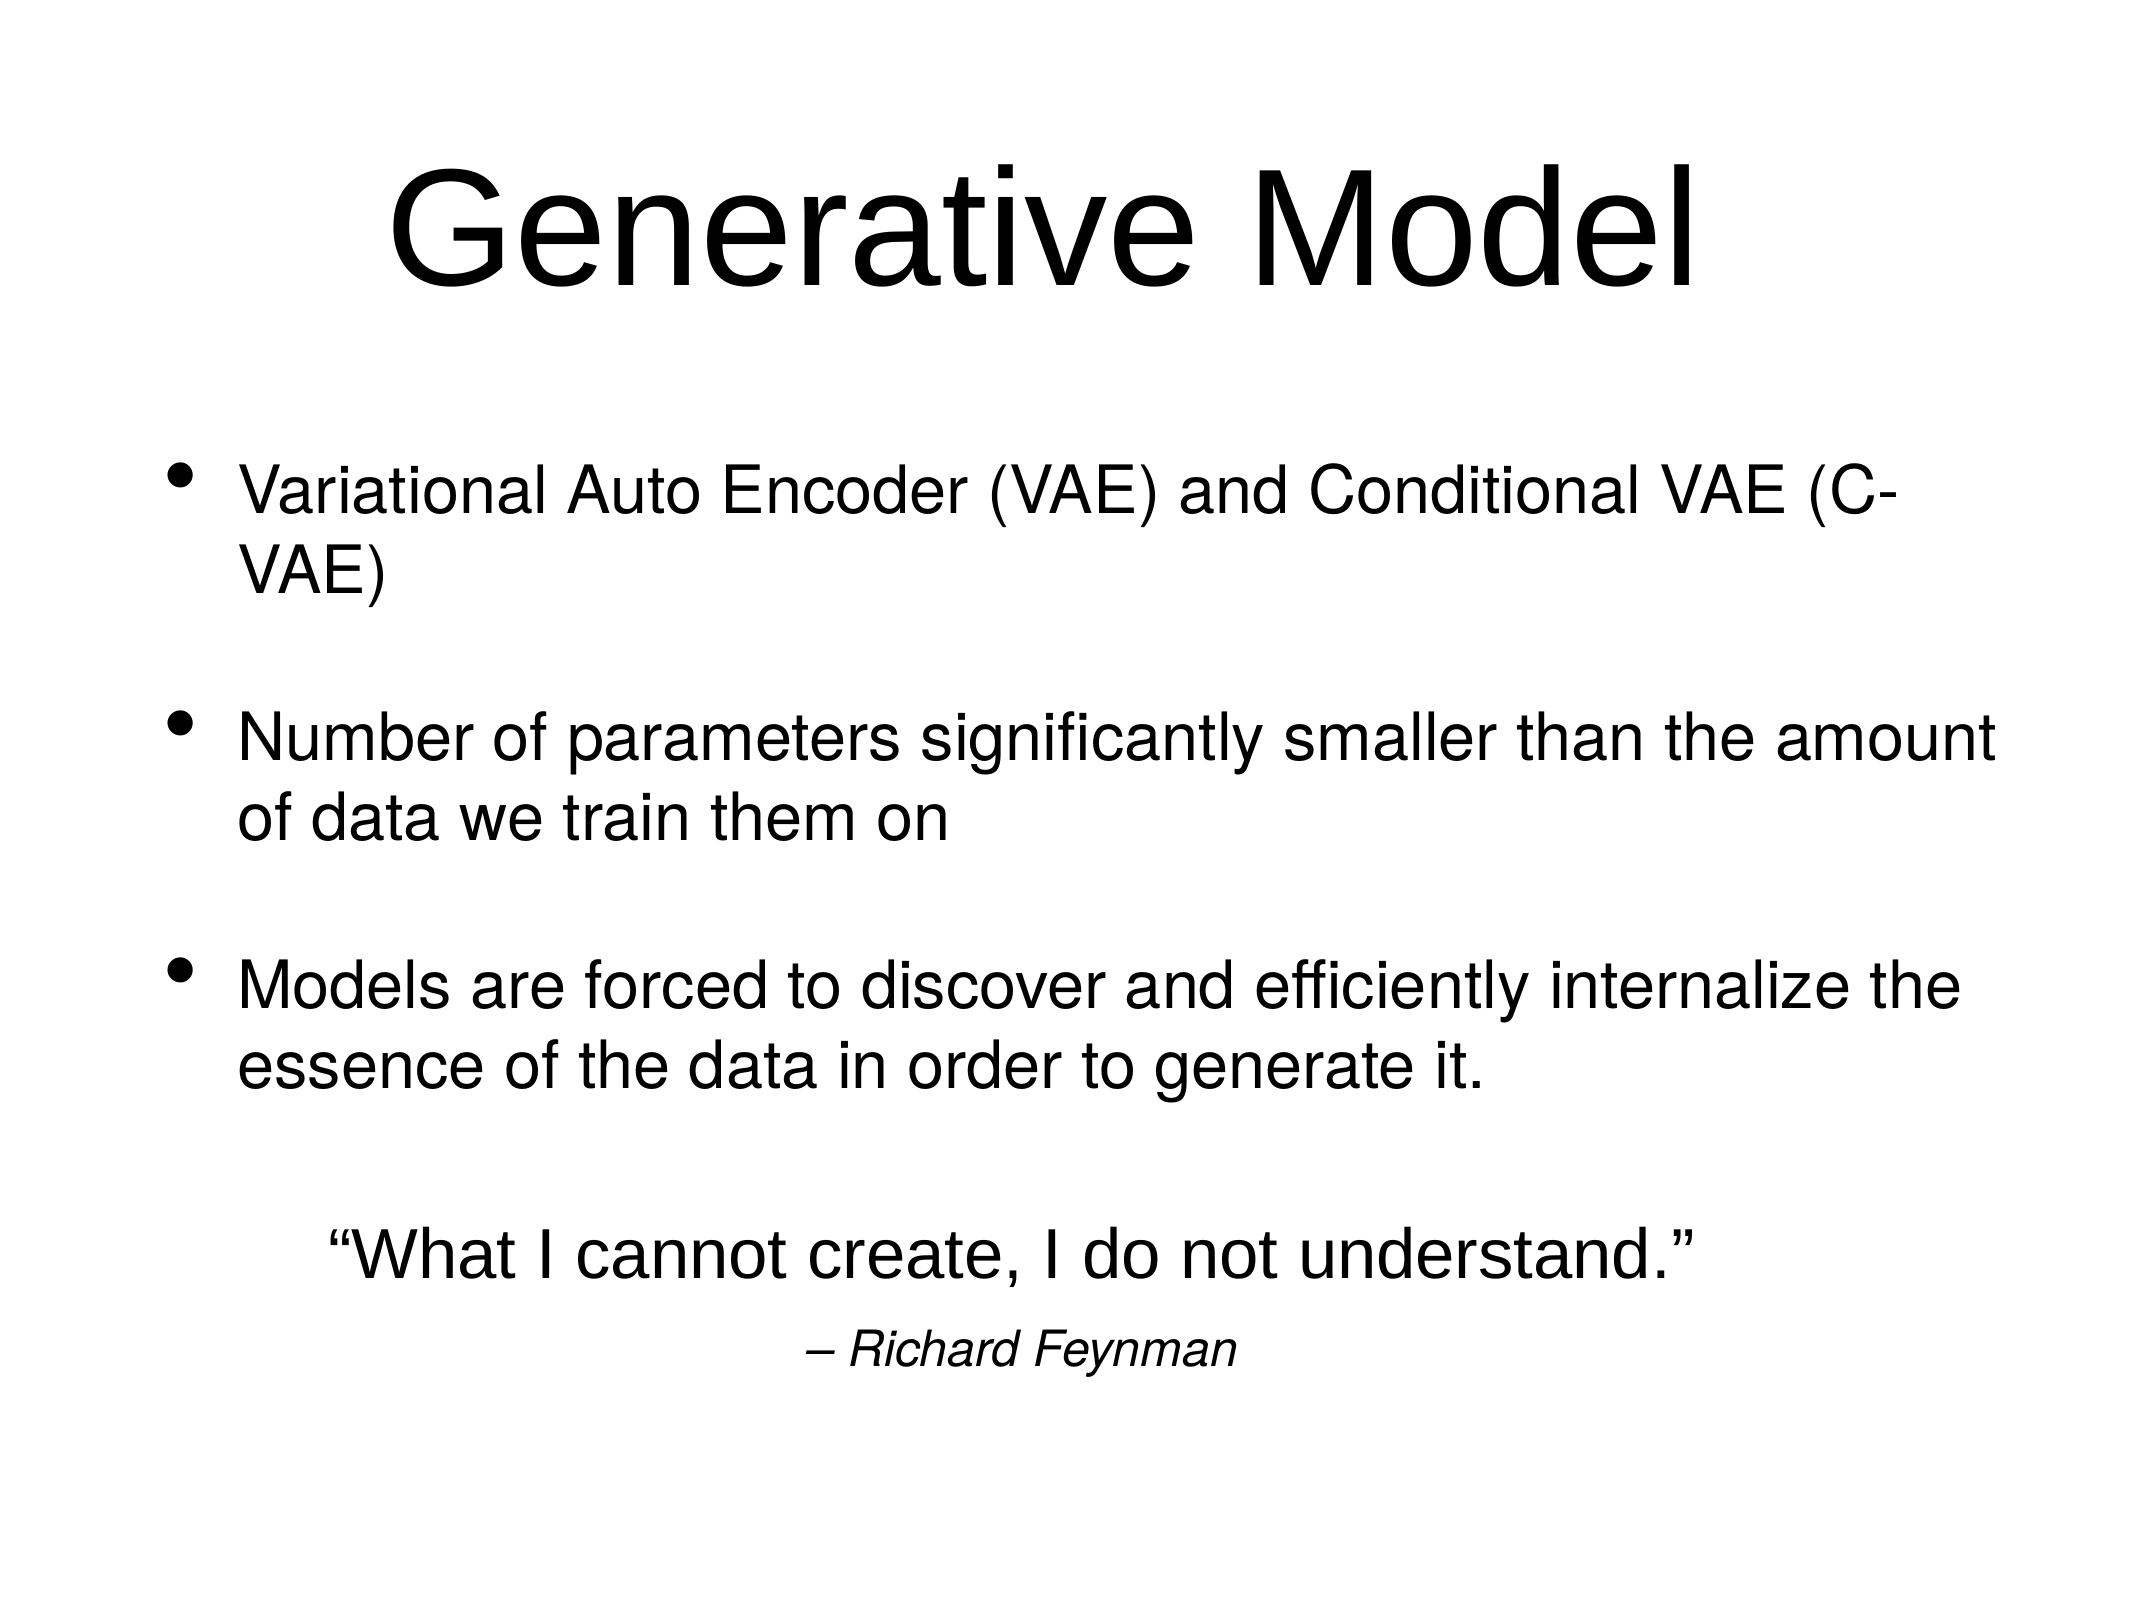

# Generative Model
Variational Auto Encoder (VAE) and Conditional VAE (C-VAE)
Number of parameters significantly smaller than the amount of data we train them on
Models are forced to discover and efficiently internalize the essence of the data in order to generate it.
“What I cannot create, I do not understand.”
– Richard Feynman